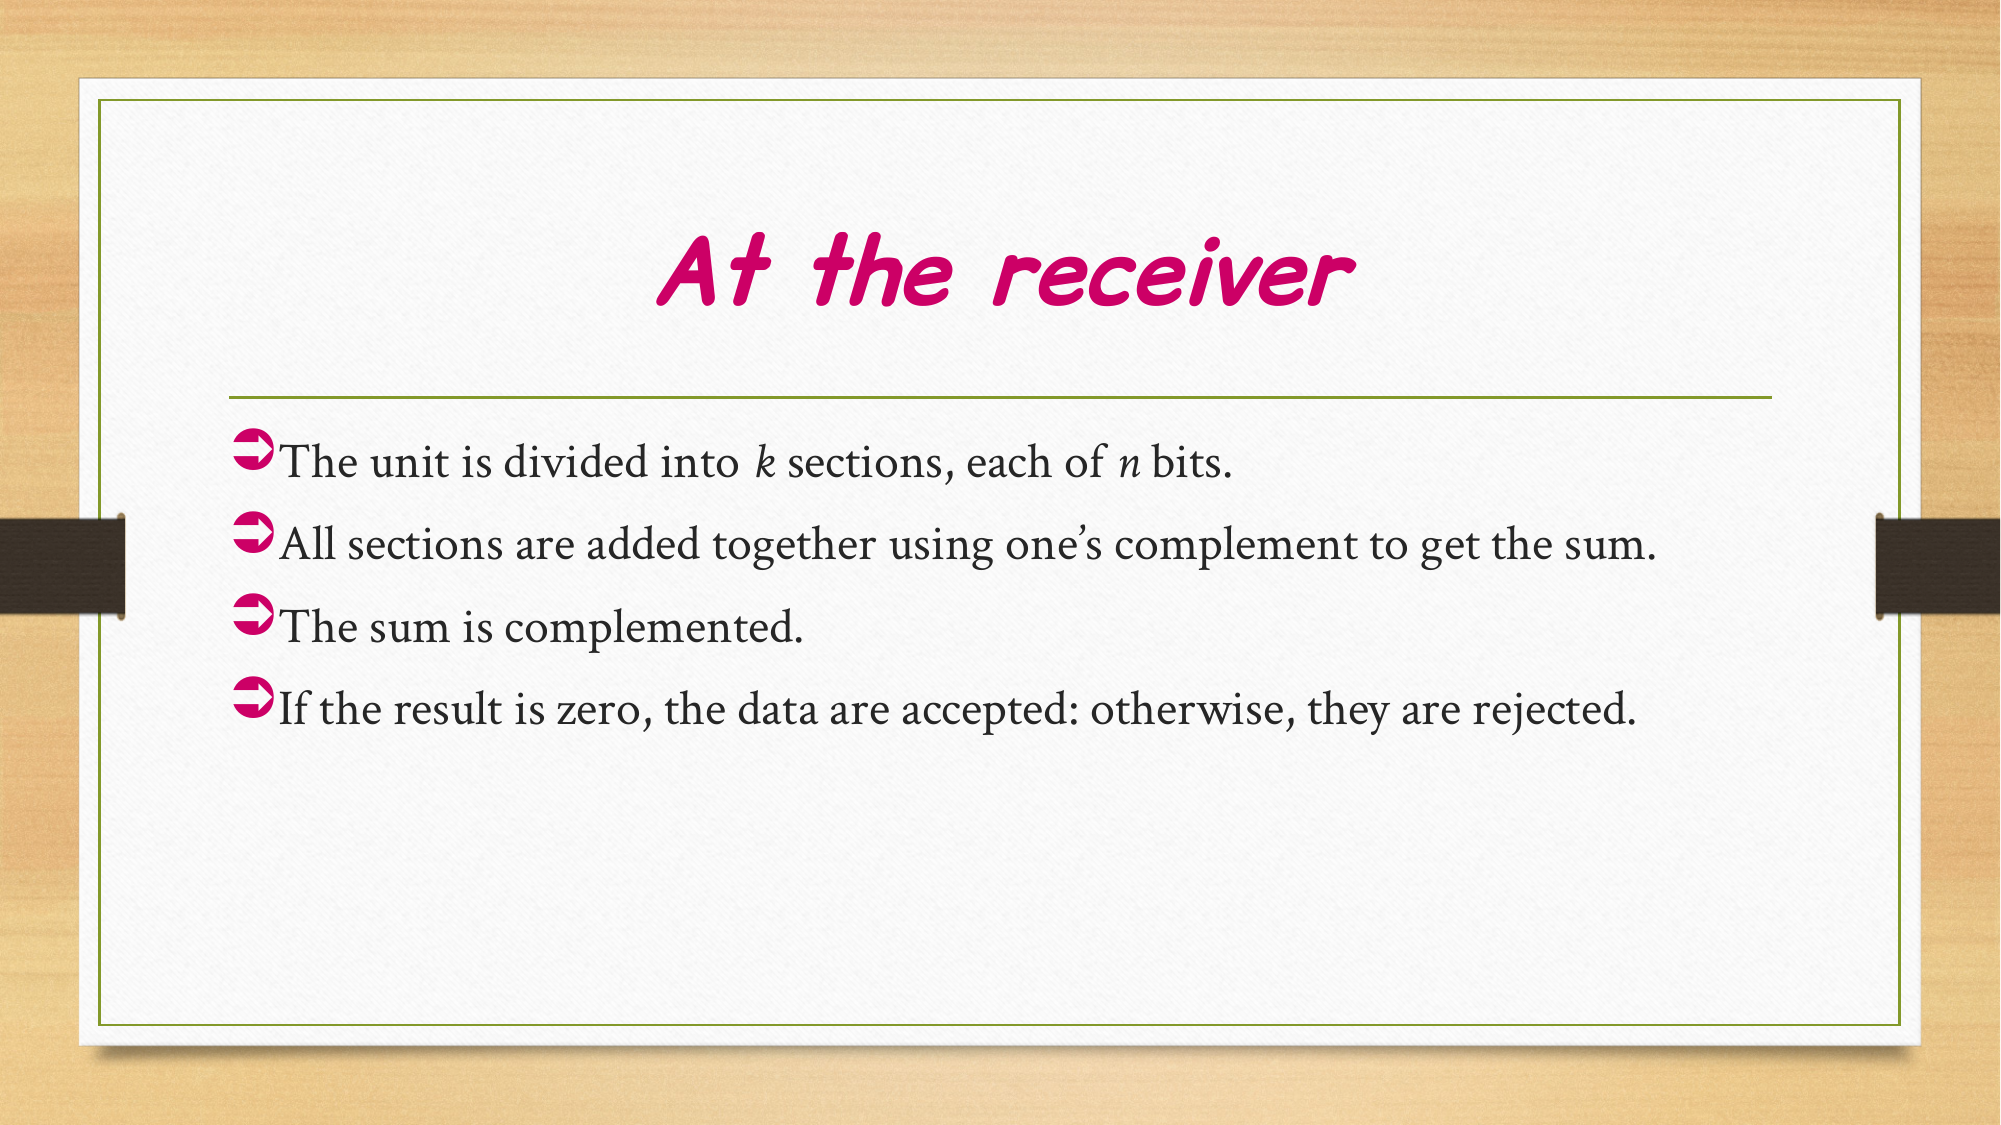

# At the receiver
The unit is divided into k sections, each of n bits.
All sections are added together using one’s complement to get the sum.
The sum is complemented.
If the result is zero, the data are accepted: otherwise, they are rejected.